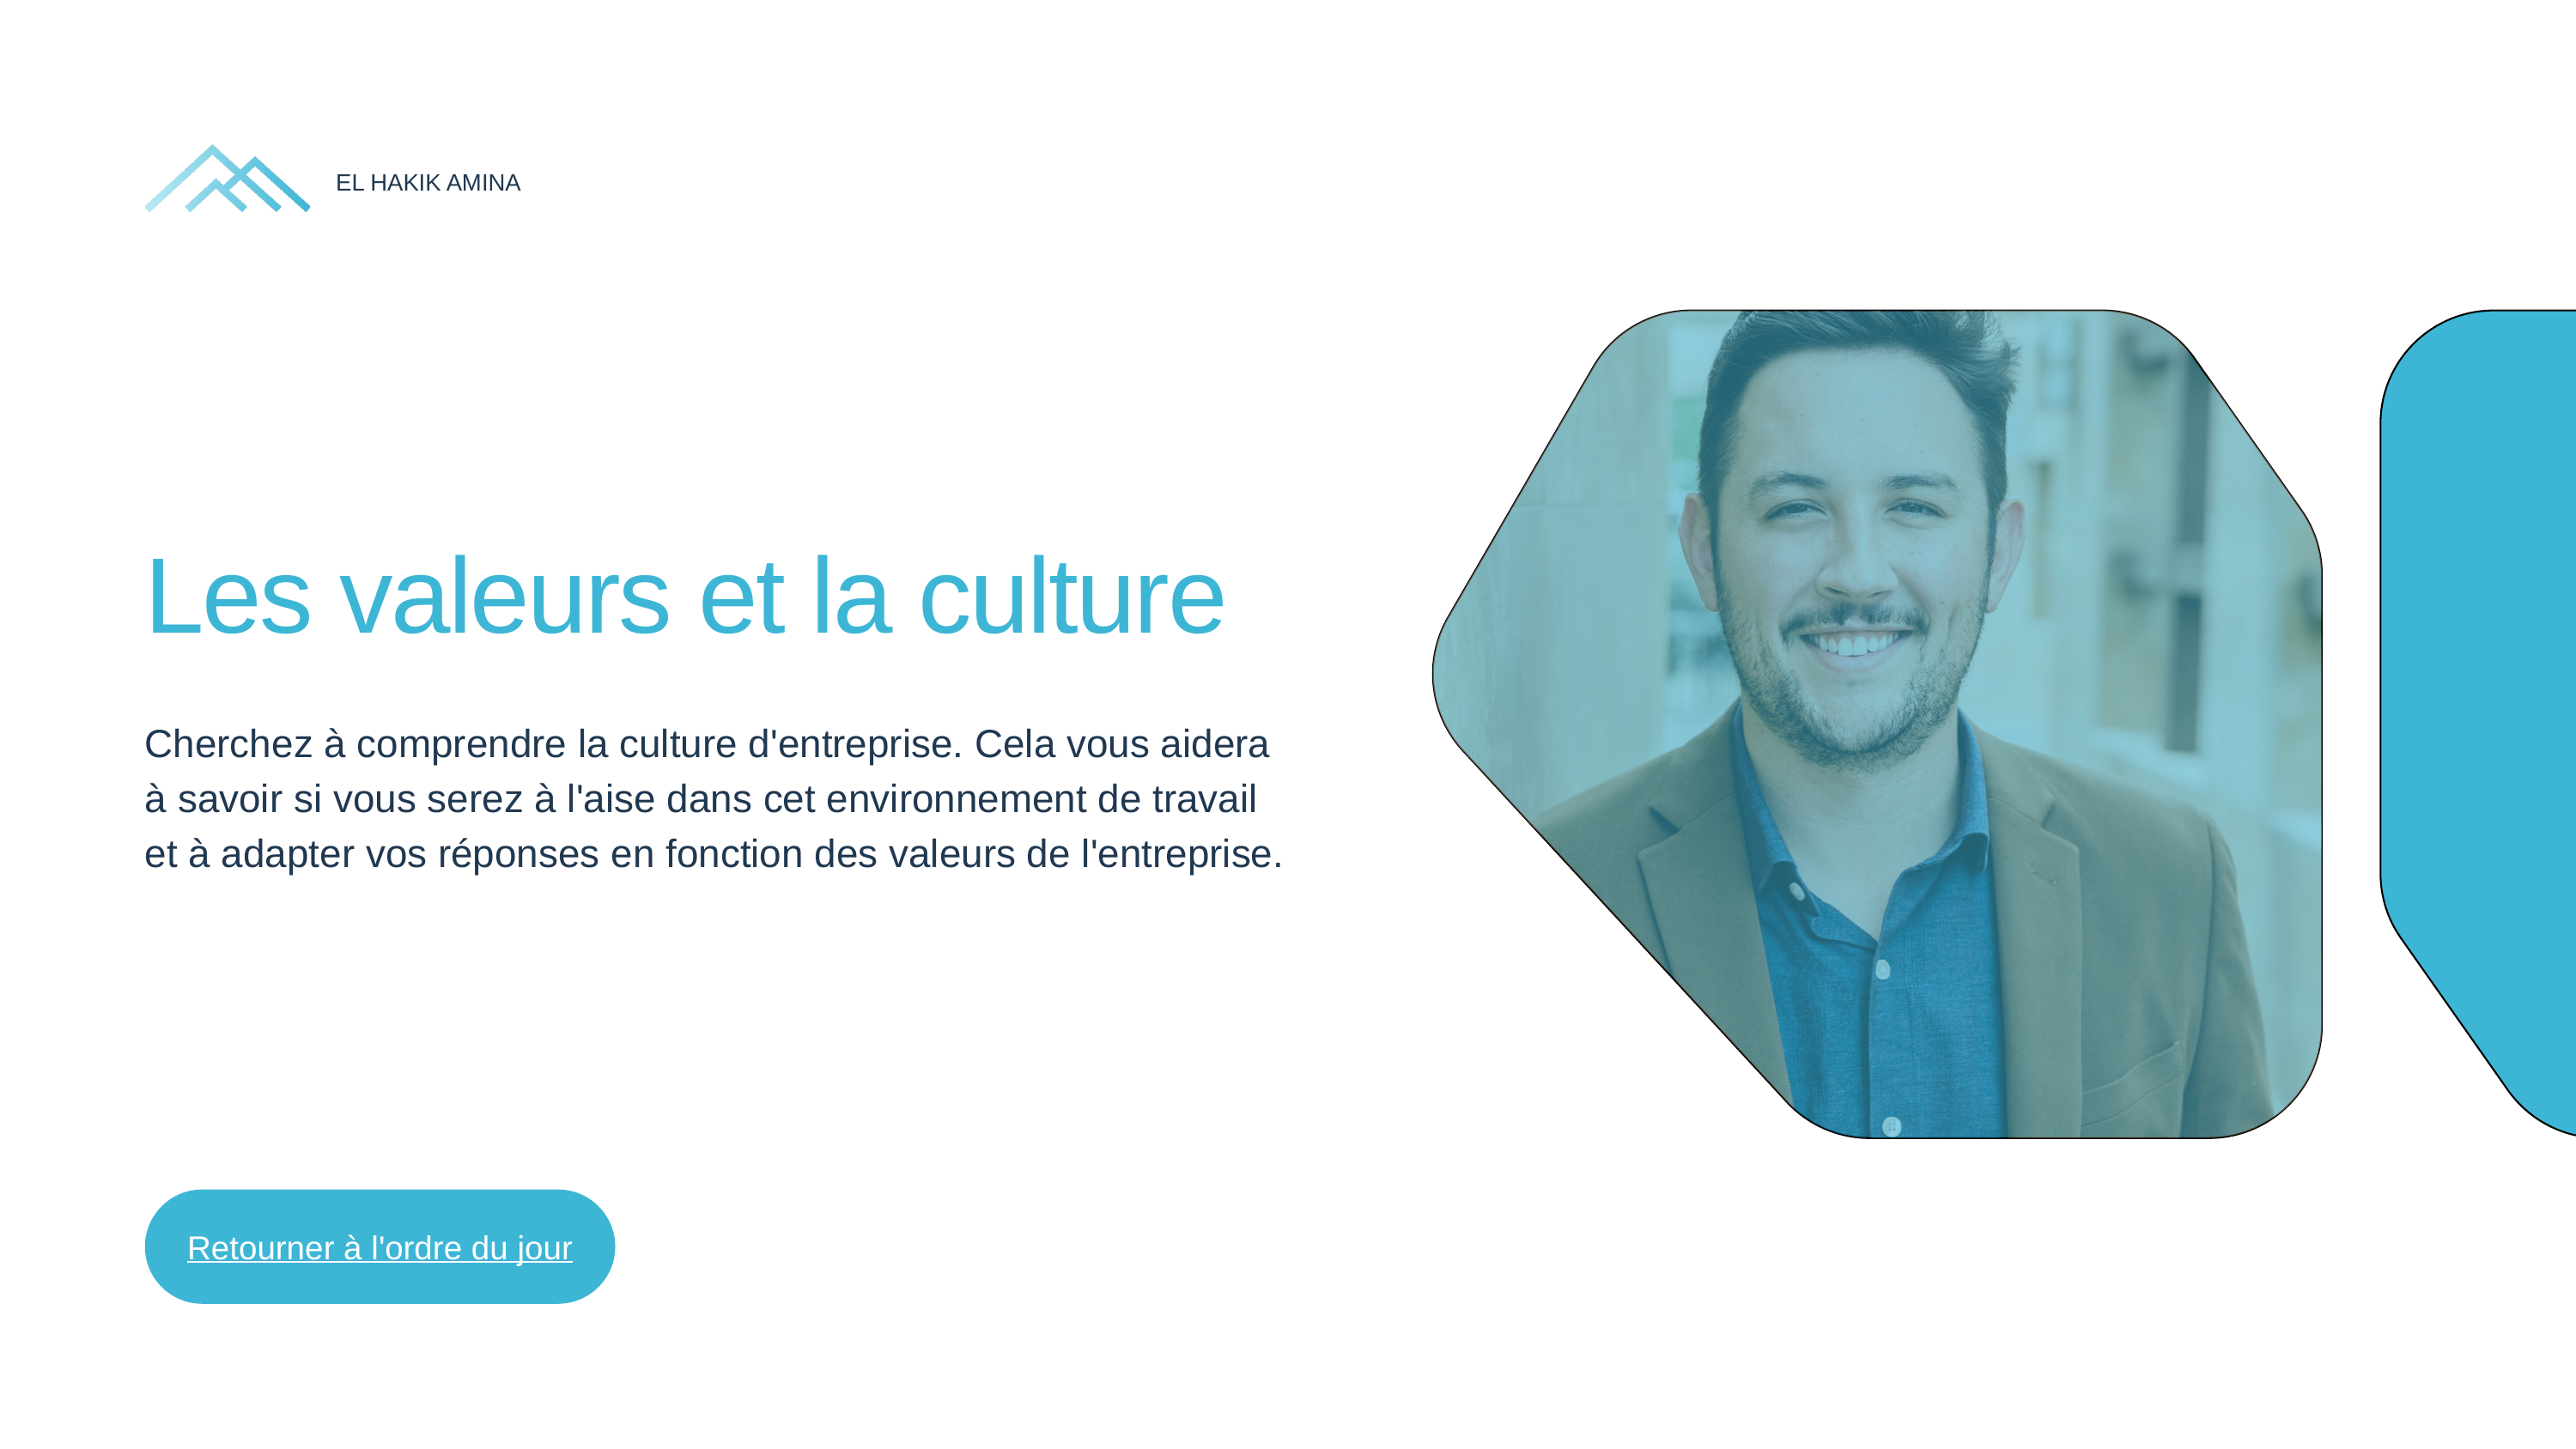

EL HAKIK AMINA

Les valeurs et la culture
Cherchez à comprendre la culture d'entreprise. Cela vous aidera à savoir si vous serez à l'aise dans cet environnement de travail et à adapter vos réponses en fonction des valeurs de l'entreprise.

Retourner à l'ordre du jour